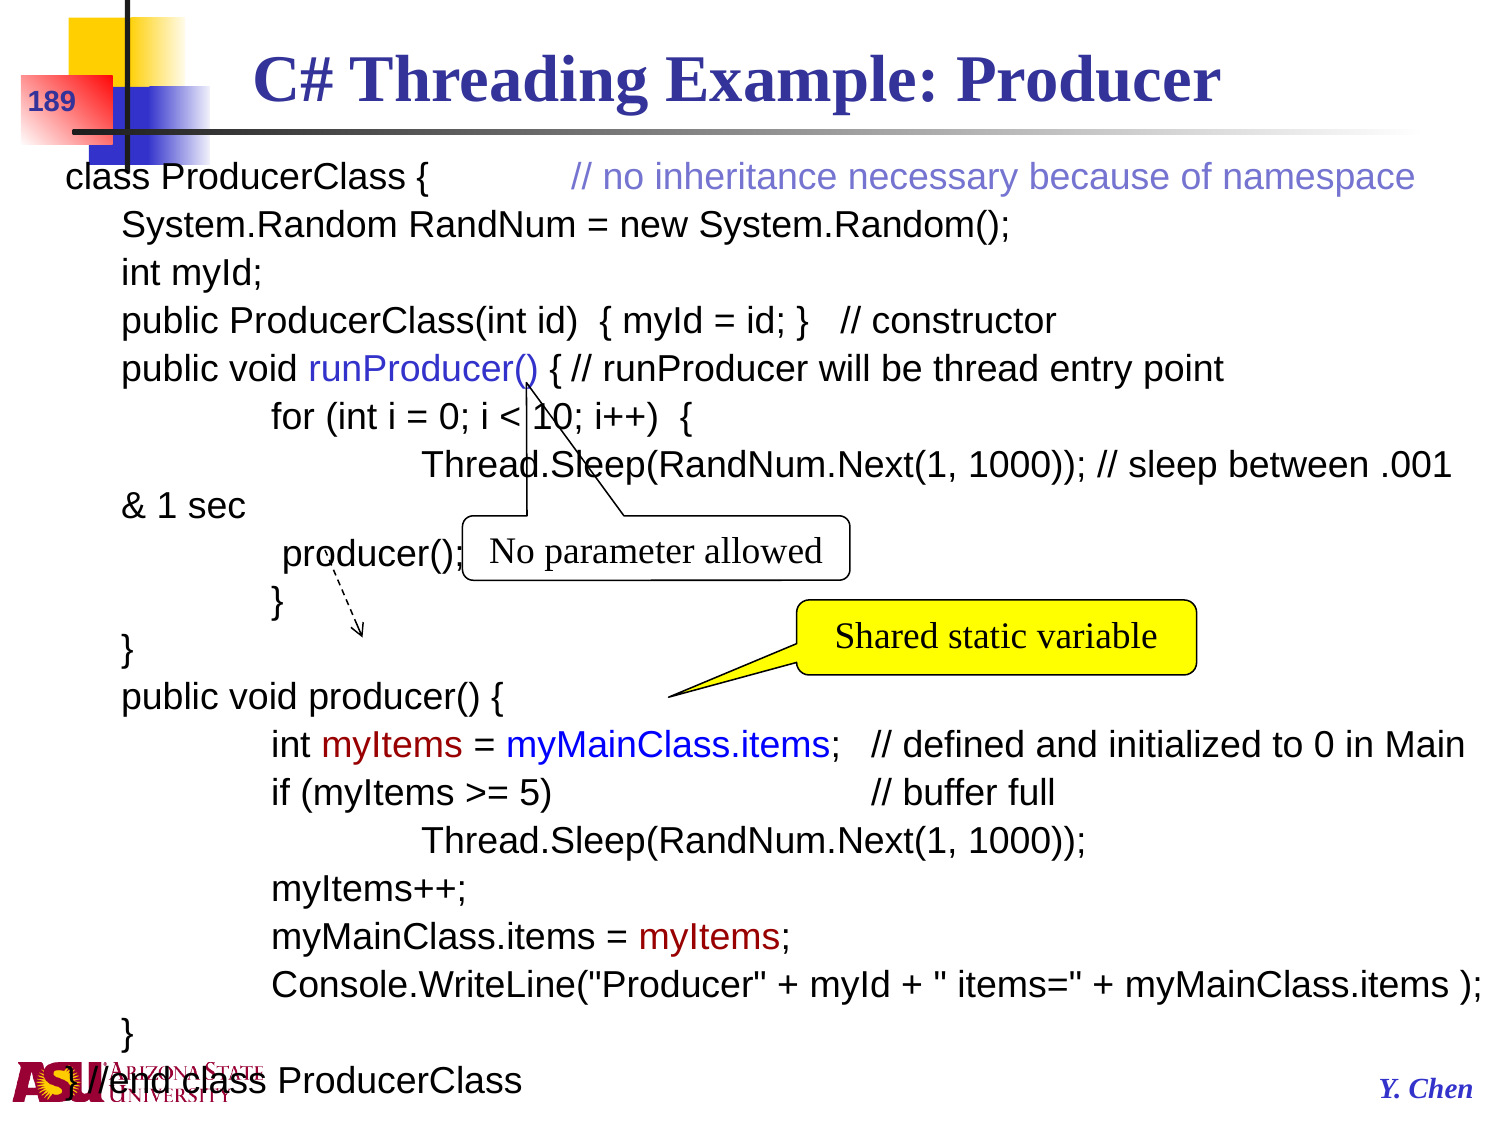

# C# Threading Example: Producer
189
class ProducerClass {	// no inheritance necessary because of namespace
	System.Random RandNum = new System.Random();
	int myId;
	public ProducerClass(int id)  { myId = id; }   // constructor
	public void runProducer() {	// runProducer will be thread entry point
		for (int i = 0; i < 10; i++)  {
			Thread.Sleep(RandNum.Next(1, 1000)); // sleep between .001 & 1 sec
           	 producer();
		}
	}
	public void producer() {
		int myItems = myMainClass.items;	// defined and initialized to 0 in Main
		if (myItems >= 5)			// buffer full
			Thread.Sleep(RandNum.Next(1, 1000));
		myItems++;
		myMainClass.items = myItems;
		Console.WriteLine("Producer" + myId + " items=" + myMainClass.items );
	}
} //end class ProducerClass
No parameter allowed
Shared static variable